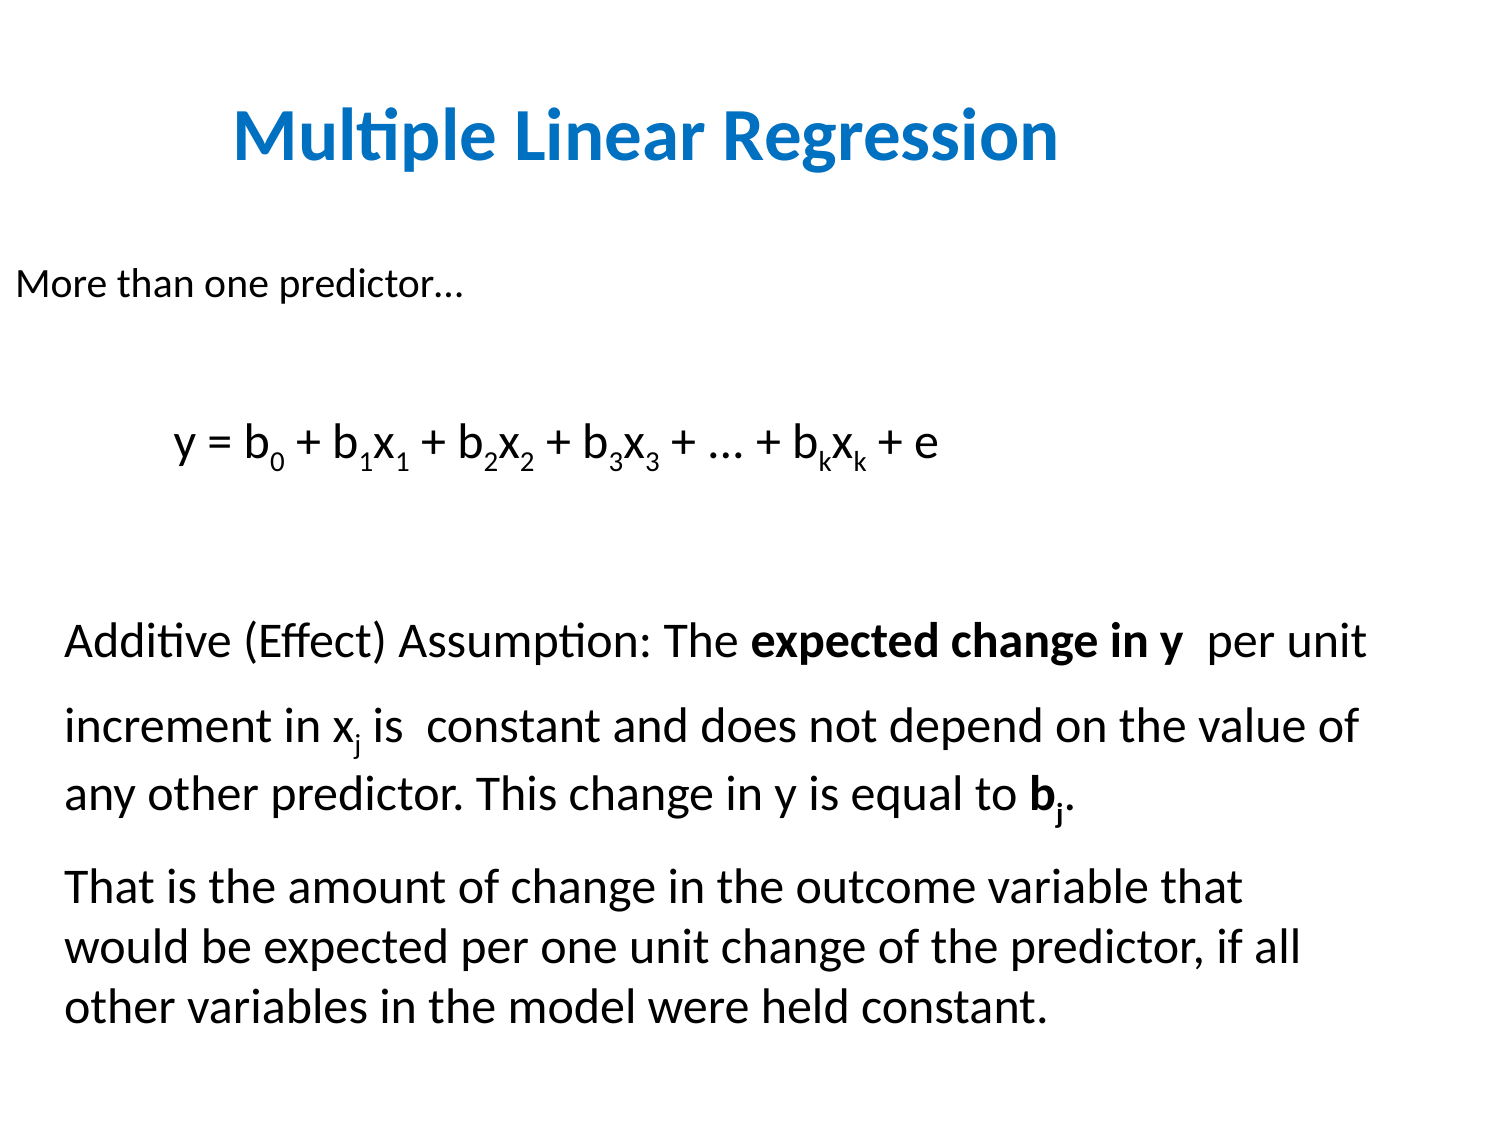

Multiple Linear Regression
More than one predictor…

y = b0 + b1x1 + b2x2 + b3x3 + ... + bkxk + e
Additive (Effect) Assumption: The expected change in y  per unit
increment in xj is  constant and does not depend on the value of any other predictor. This change in y is equal to bj.
That is the amount of change in the outcome variable that  would be expected per one unit change of the predictor, if all other variables in the model were held constant.